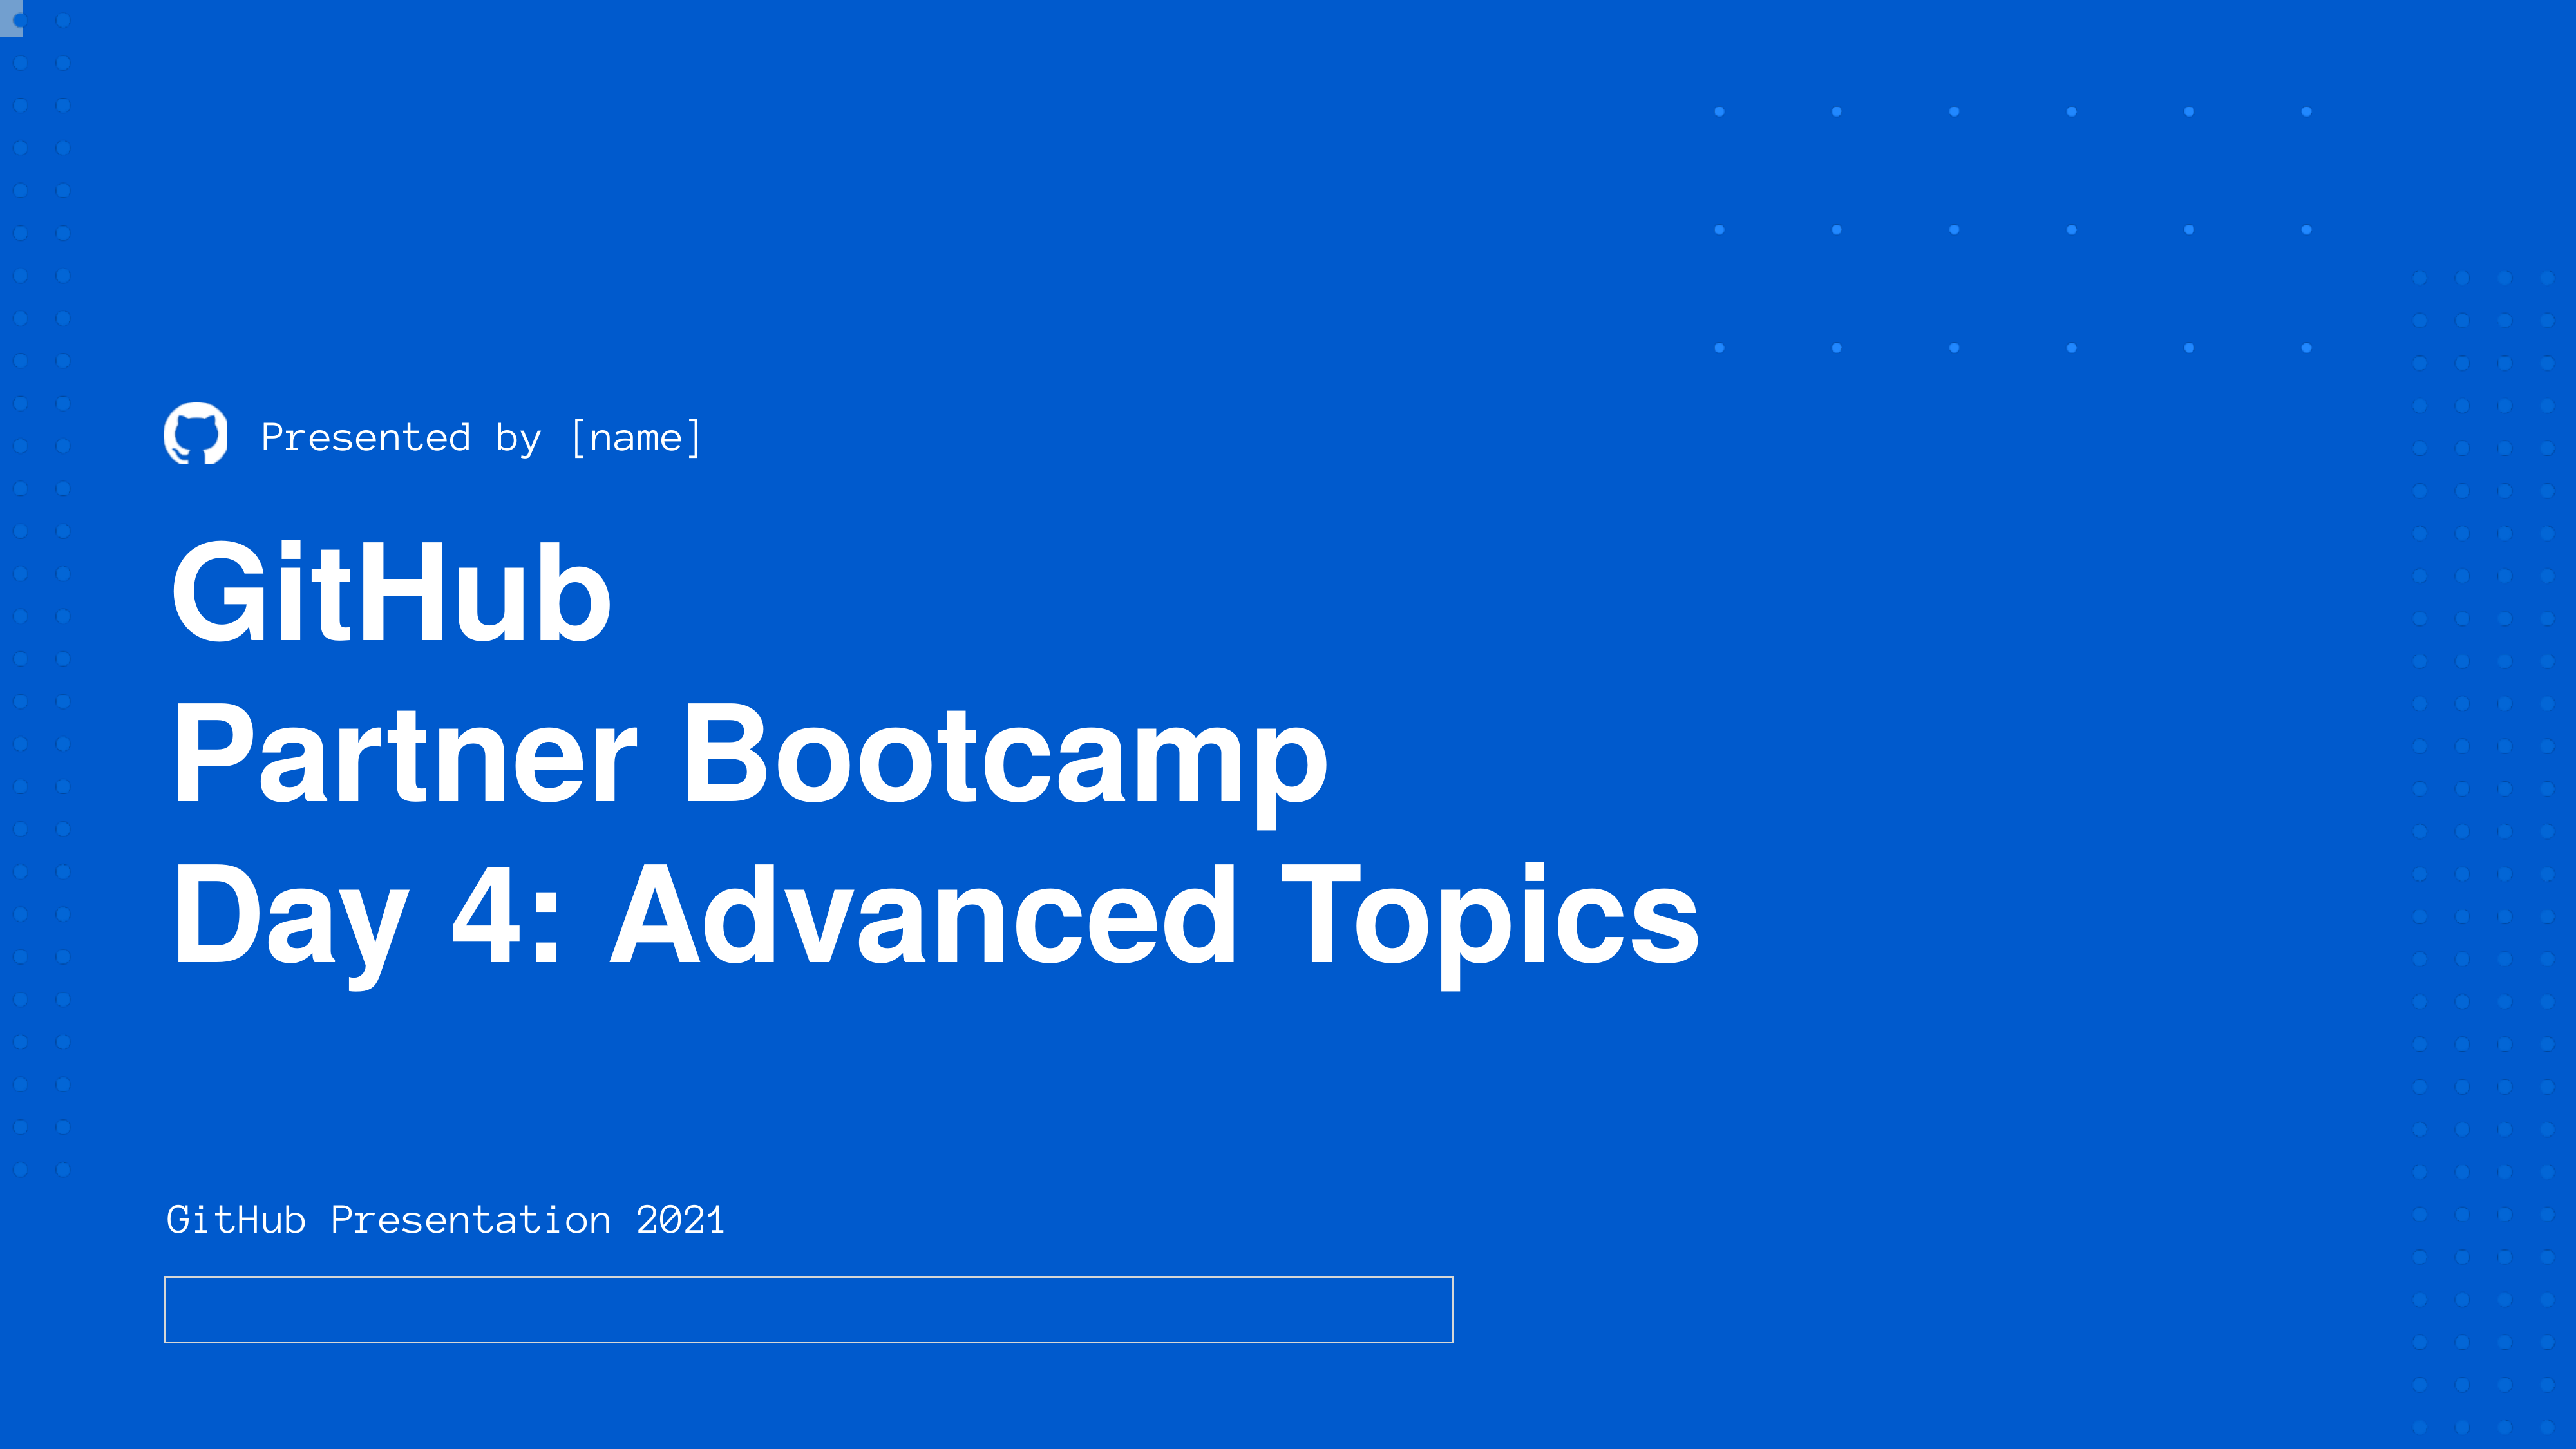

Presented by [name]
# GitHub Partner Bootcamp
Day 4: Advanced Topics
GitHub Presentation 2021